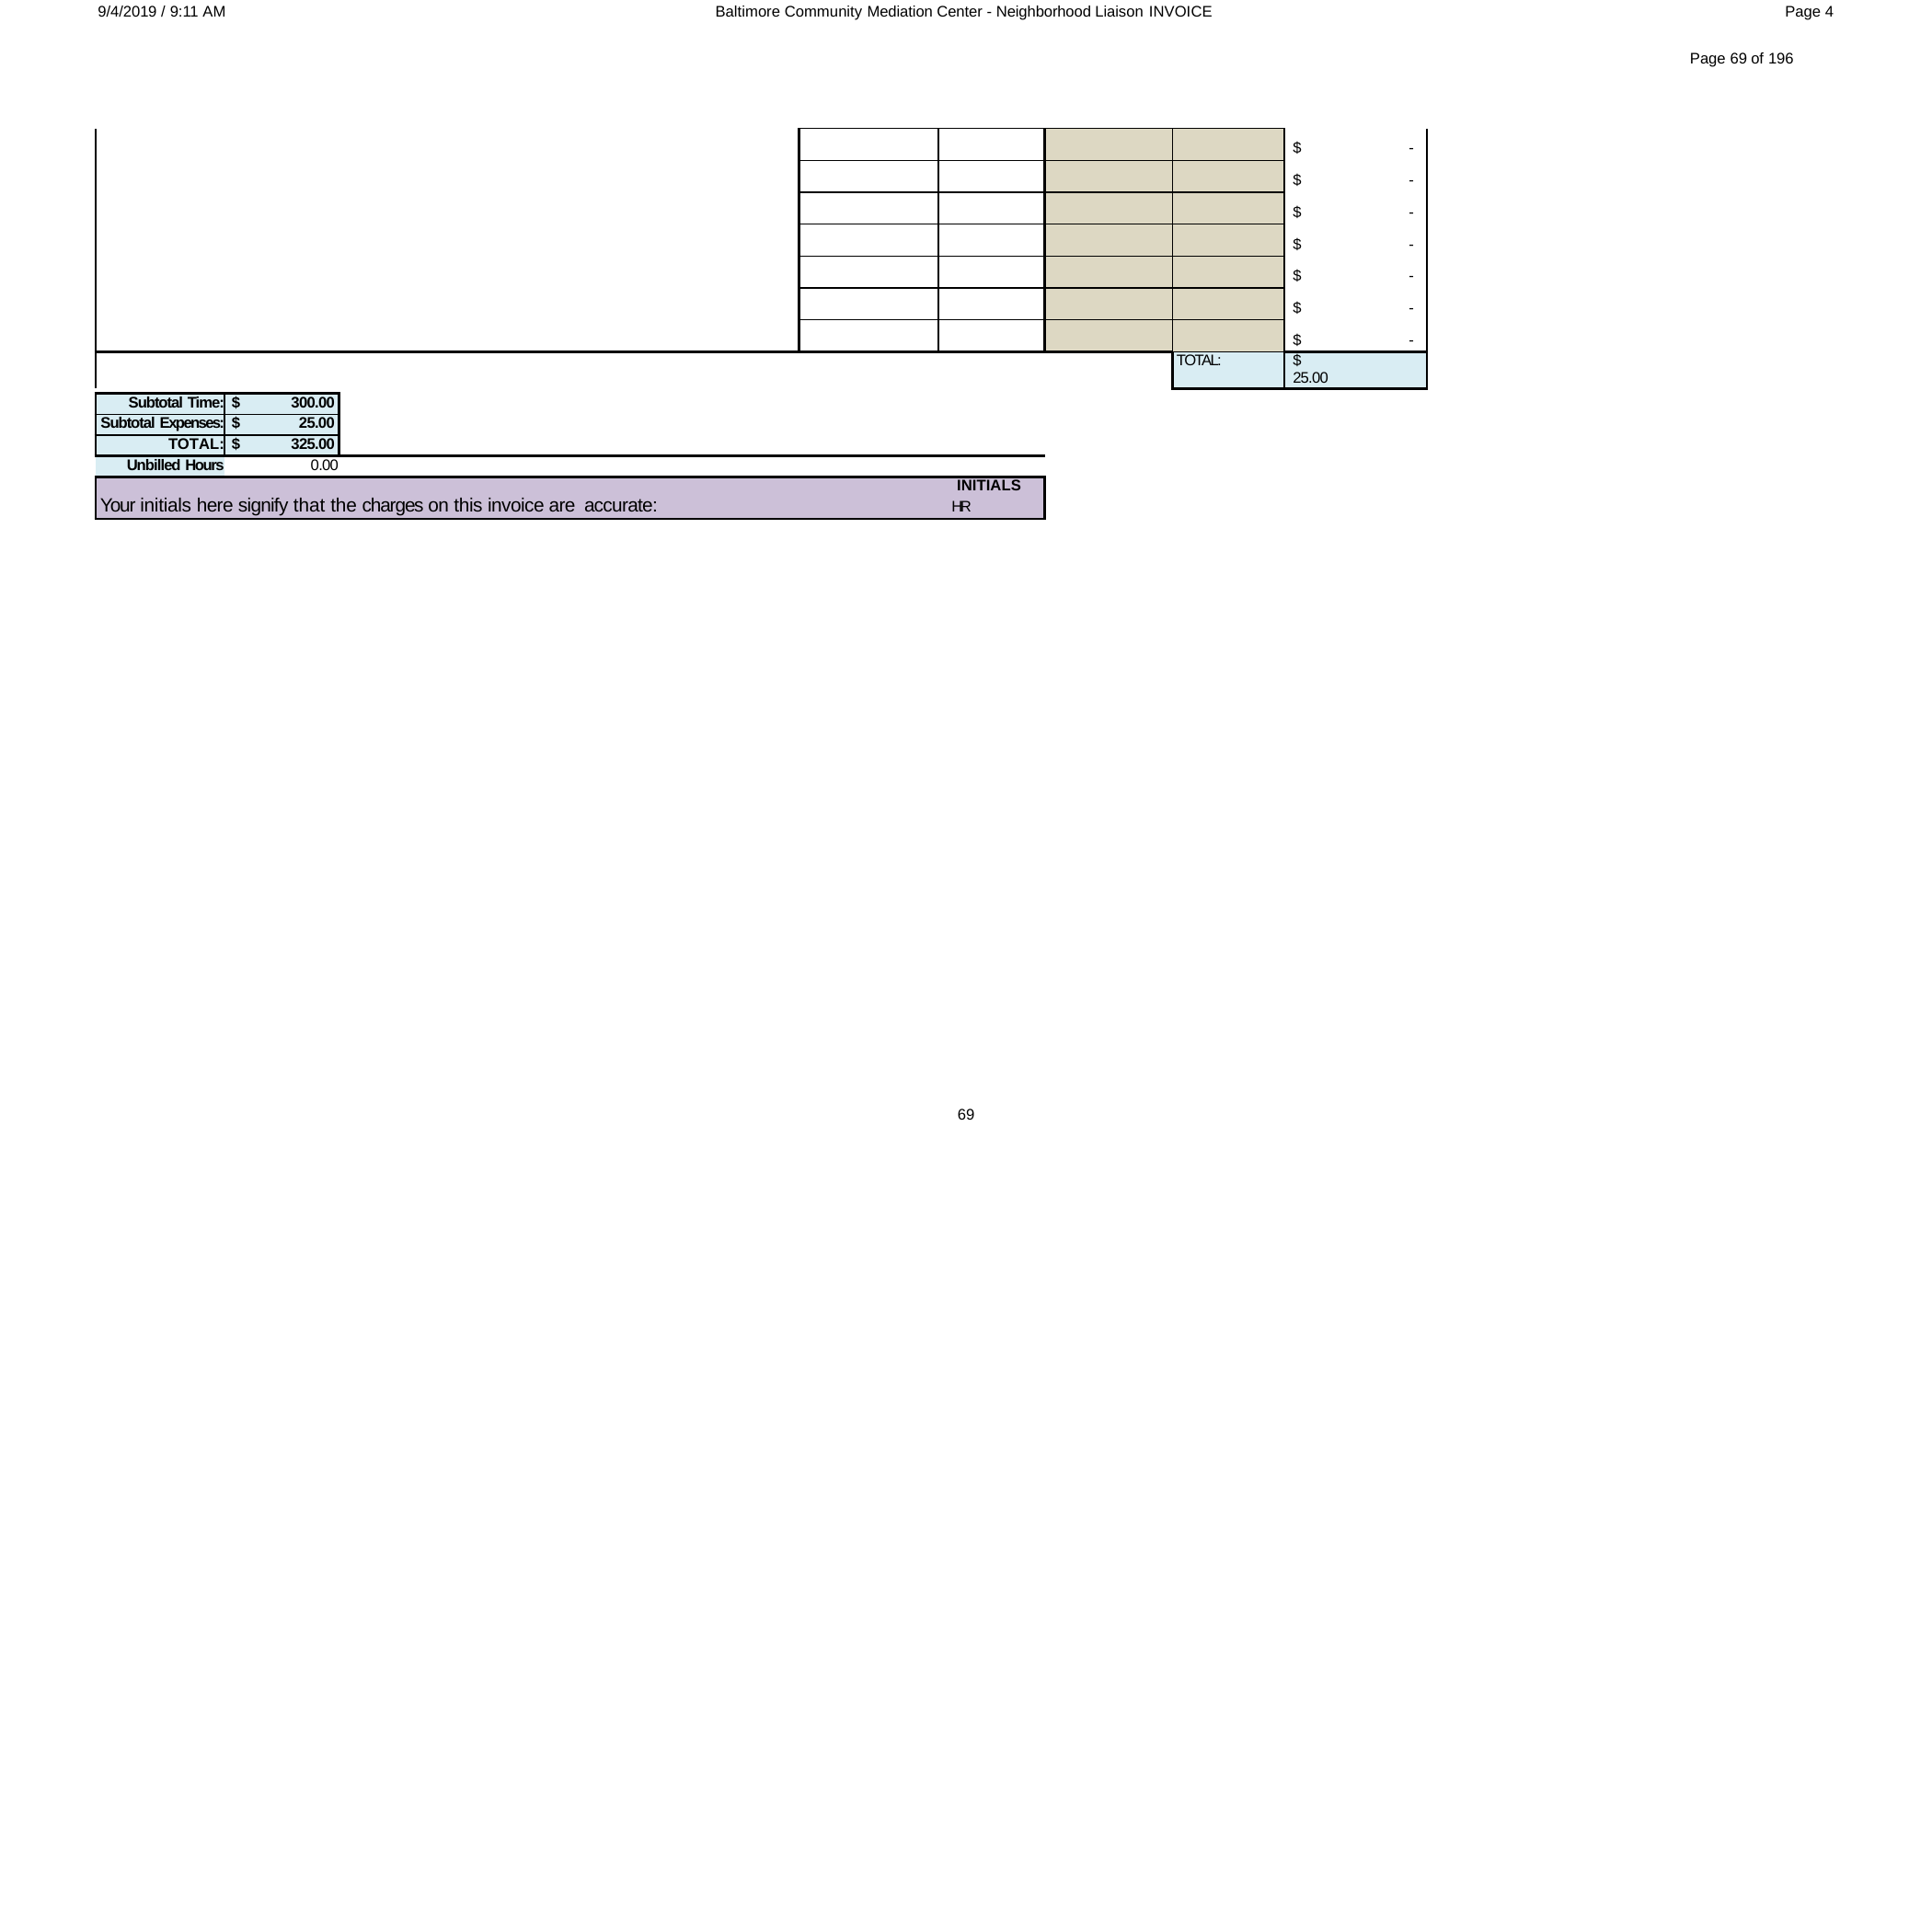

9/4/2019 / 9:11 AM
Baltimore Community Mediation Center - Neighborhood Liaison INVOICE
Page 4
Page 69 of 196
|  |  |  |  |  | $ - |
| --- | --- | --- | --- | --- | --- |
|  |  |  |  |  | $ - |
|  |  |  |  |  | $ - |
|  |  |  |  |  | $ - |
|  |  |  |  |  | $ - |
|  |  |  |  |  | $ - |
|  |  |  |  |  | $ - |
|  |  |  |  | TOTAL: | $ 25.00 |
| Subtotal Time: | $ 300.00 |  |
| --- | --- | --- |
| Subtotal Expenses: | $ 25.00 |  |
| TOTAL: | $ 325.00 |  |
| Unbilled Hours | 0.00 |  |
| INITIALS Your initials here signify that the charges on this invoice are accurate: HR |  |  |
69